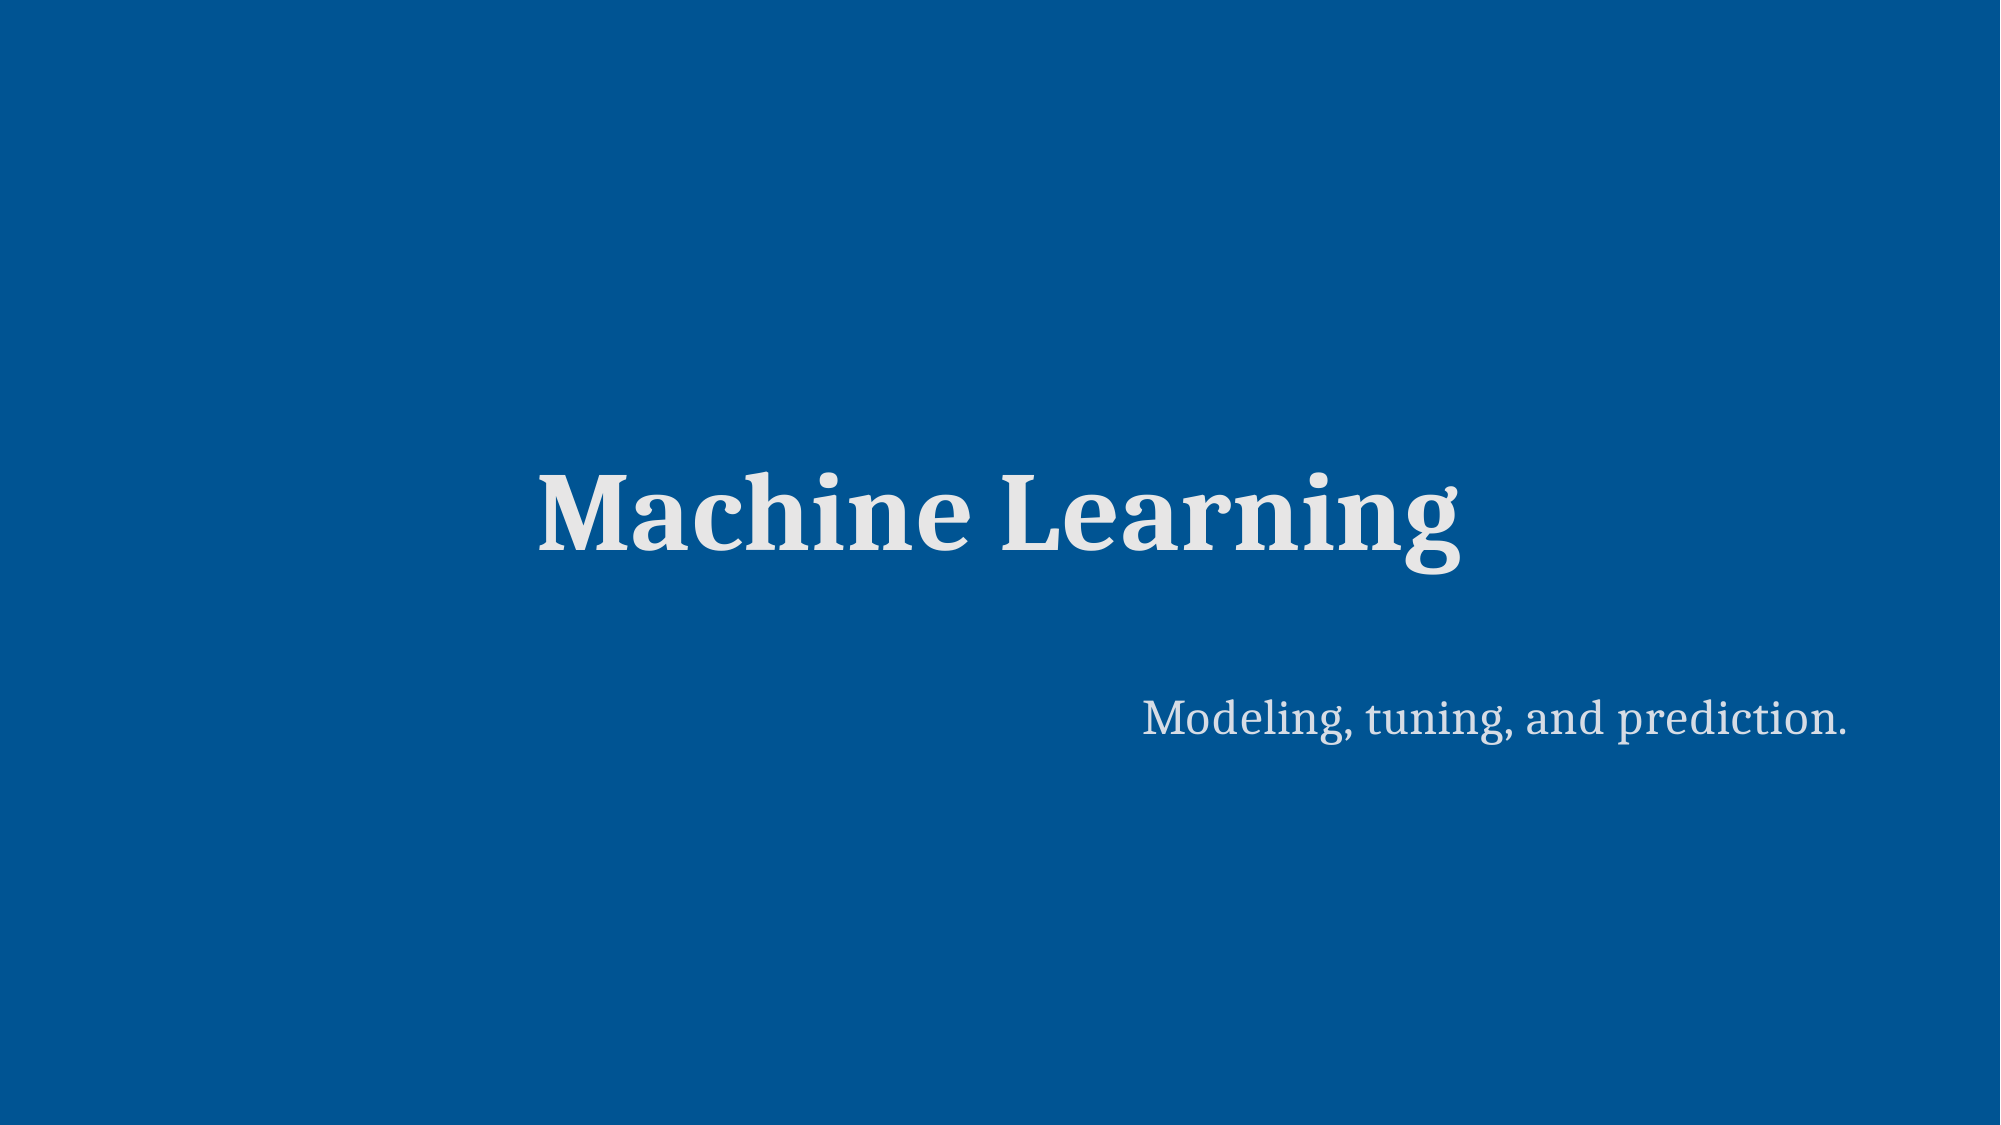

# Machine Learning
Modeling, tuning, and prediction.